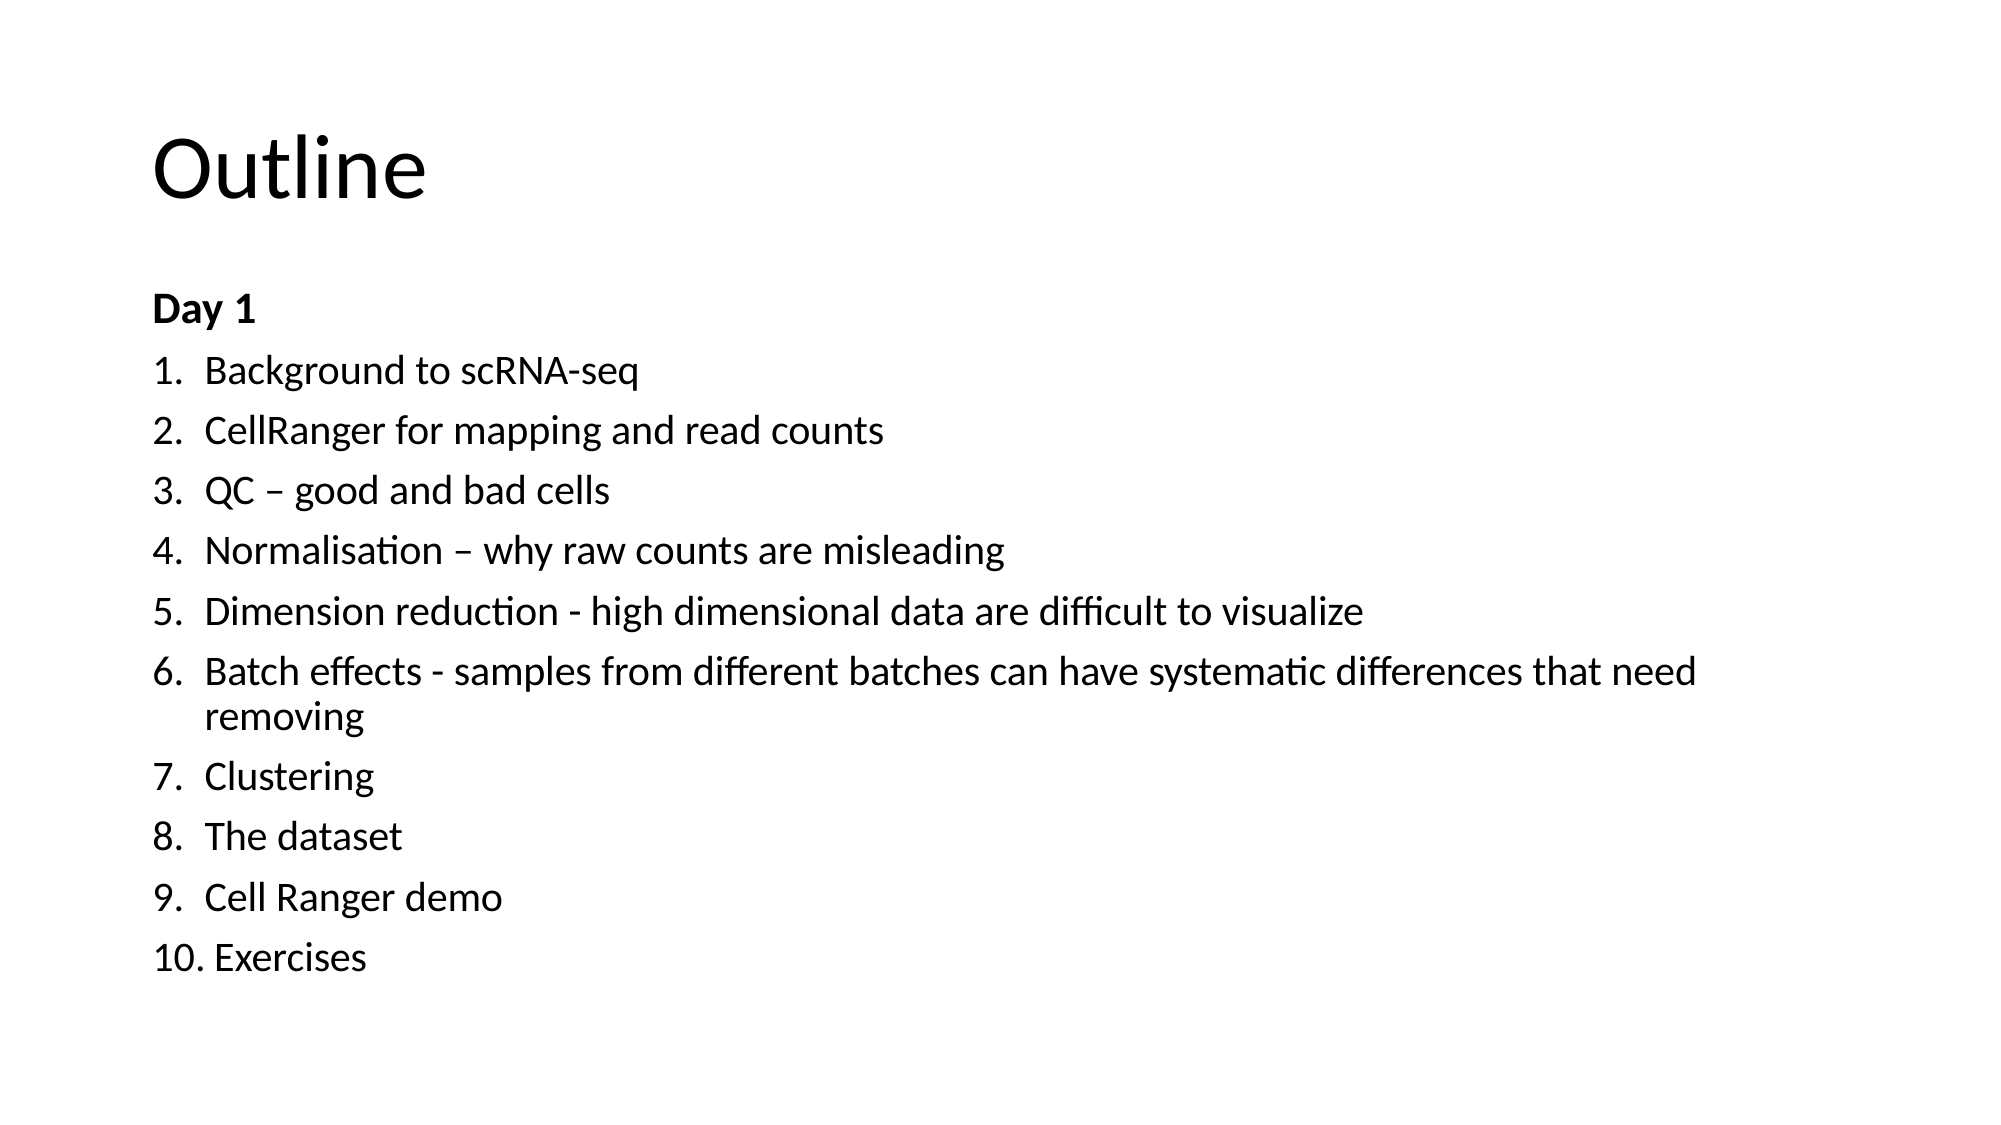

# Outline
Day 1
Background to scRNA-seq
CellRanger for mapping and read counts
QC – good and bad cells
Normalisation – why raw counts are misleading
Dimension reduction - high dimensional data are difficult to visualize
Batch effects - samples from different batches can have systematic differences that need removing
Clustering
The dataset
Cell Ranger demo
 Exercises